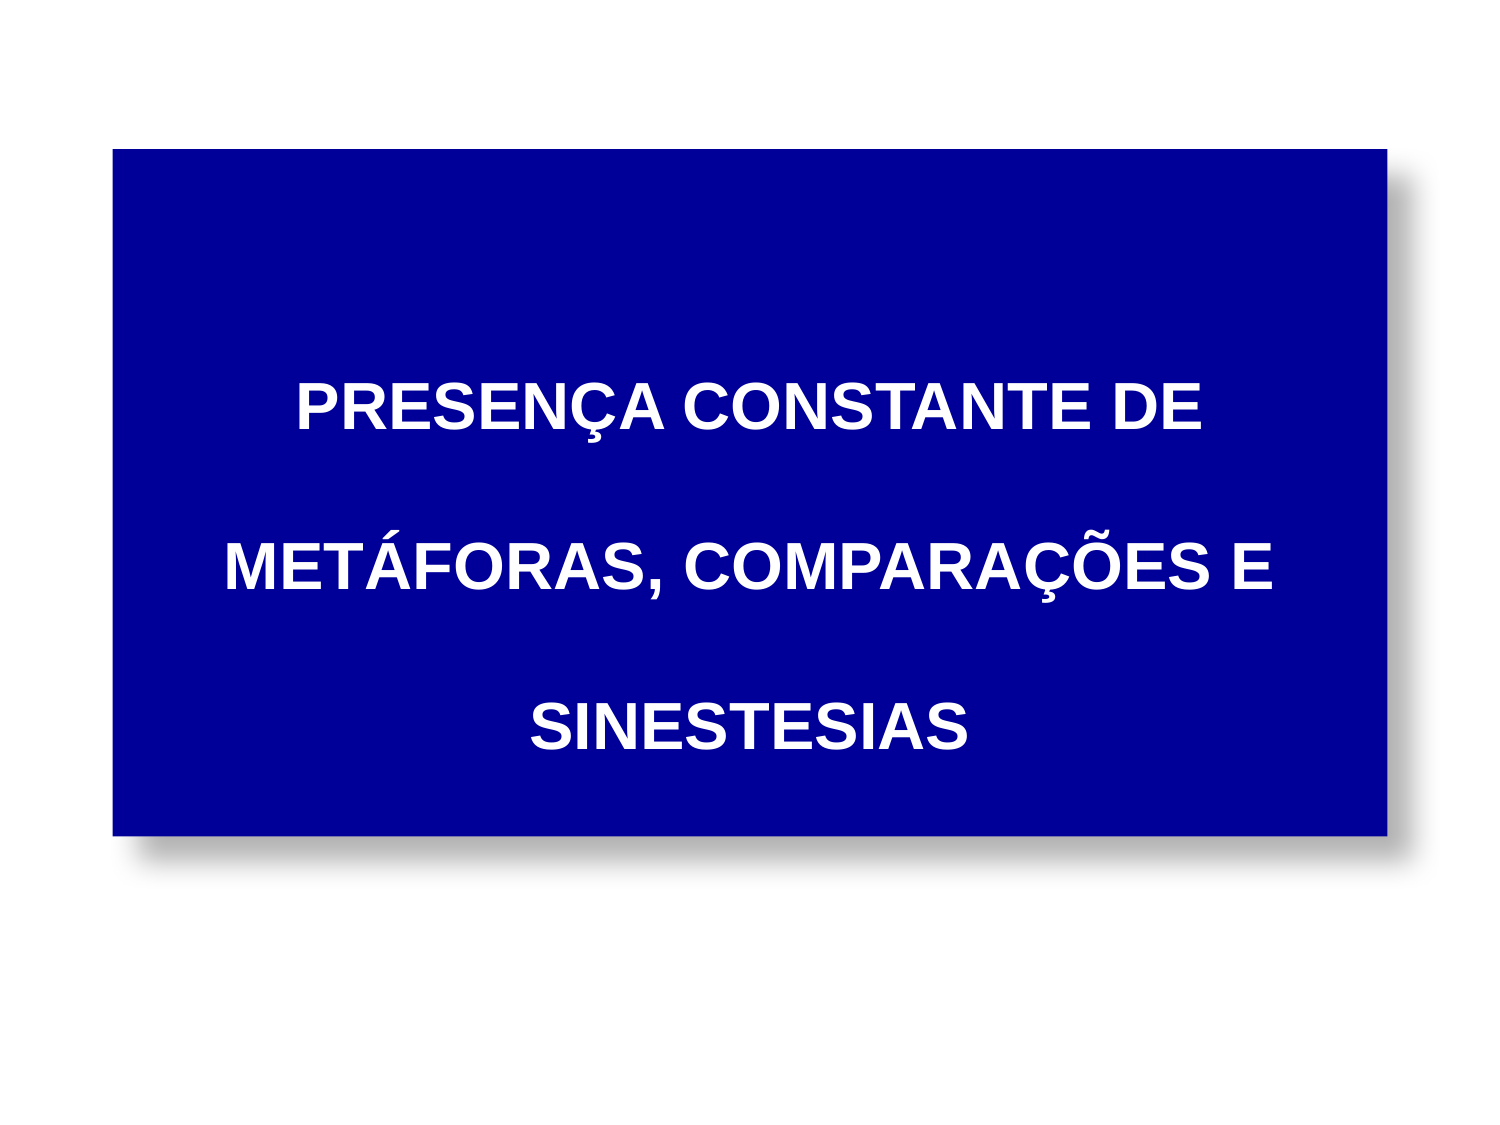

# PRESENÇA CONSTANTE DE METÁFORAS, COMPARAÇÕES E SINESTESIAS